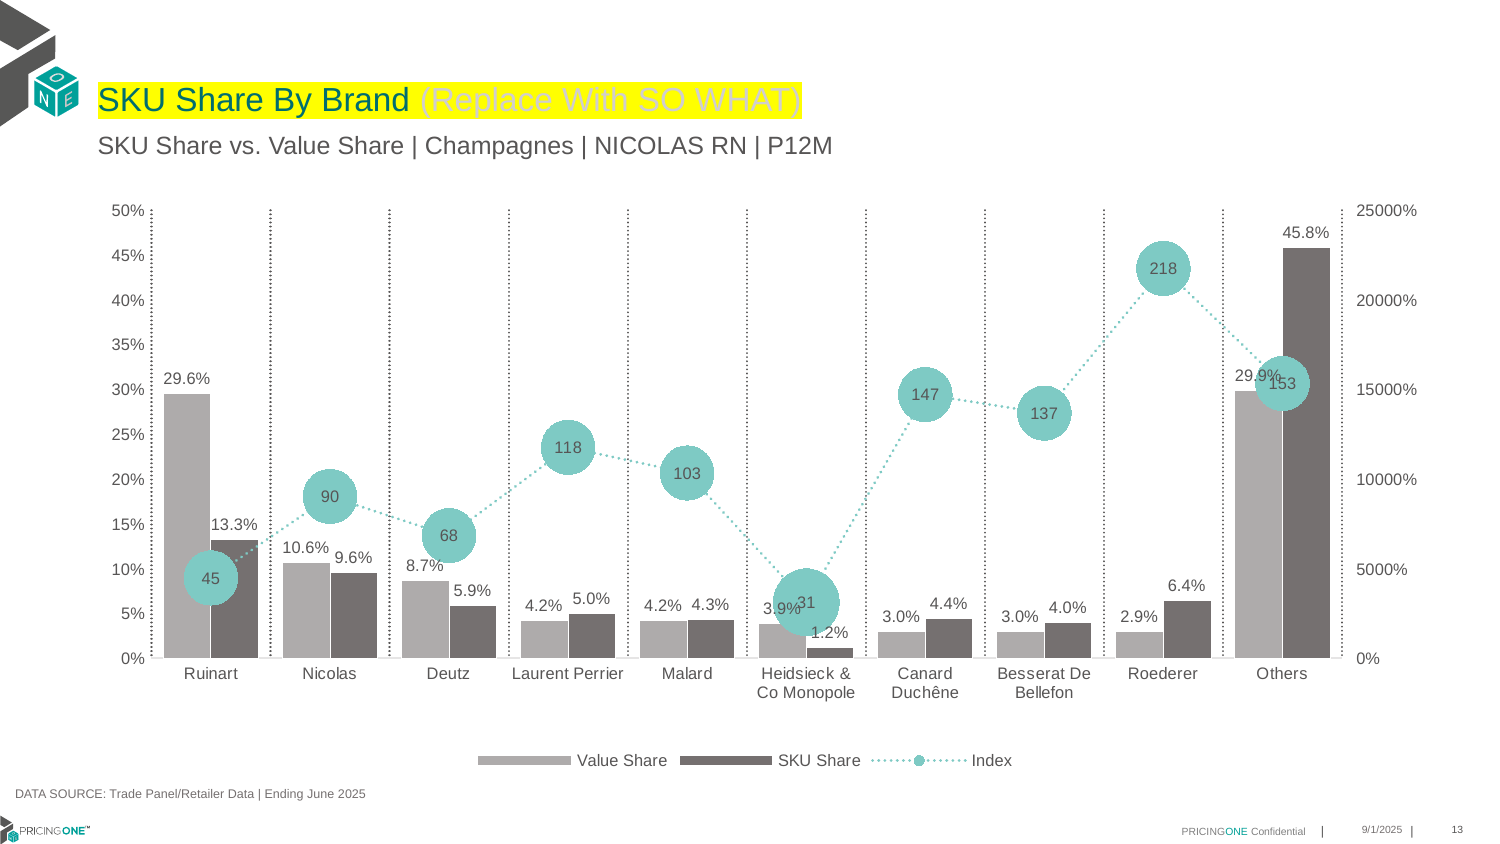

# SKU Share By Brand (Replace With SO WHAT)
SKU Share vs. Value Share | Champagnes | NICOLAS RN | P12M

### Chart

| Category | Value Share | SKU Share | Index |
|---|---|---|---|
| Ruinart | 0.2958088918885834 | 0.13250034326513802 | 44.792549141844034 |
| Nicolas | 0.10645303768697086 | 0.09611423863792397 | 90.28792482235359 |
| Deutz | 0.08652354153639501 | 0.05917890978992177 | 68.39631011292913 |
| Laurent Perrier | 0.04235193695347937 | 0.04984209803652344 | 117.68552189542471 |
| Malard | 0.04184573850383619 | 0.04325140738706579 | 103.35916854018656 |
| Heidsieck & Co Monopole | 0.03911003364730871 | 0.012220238912536048 | 31.24578982144896 |
| Canard Duchêne | 0.029949247815571723 | 0.044075243718247996 | 147.16644634838423 |
| Besserat De Bellefon | 0.029512114023682146 | 0.04036798022792807 | 136.78444111301067 |
| Roederer | 0.029415754351486998 | 0.06398462172181796 | 217.5182079550629 |
| Others | 0.29902970359268555 | 0.4584649183028973 | 153.3175175558418 |
DATA SOURCE: Trade Panel/Retailer Data | Ending June 2025

9/1/2025
13